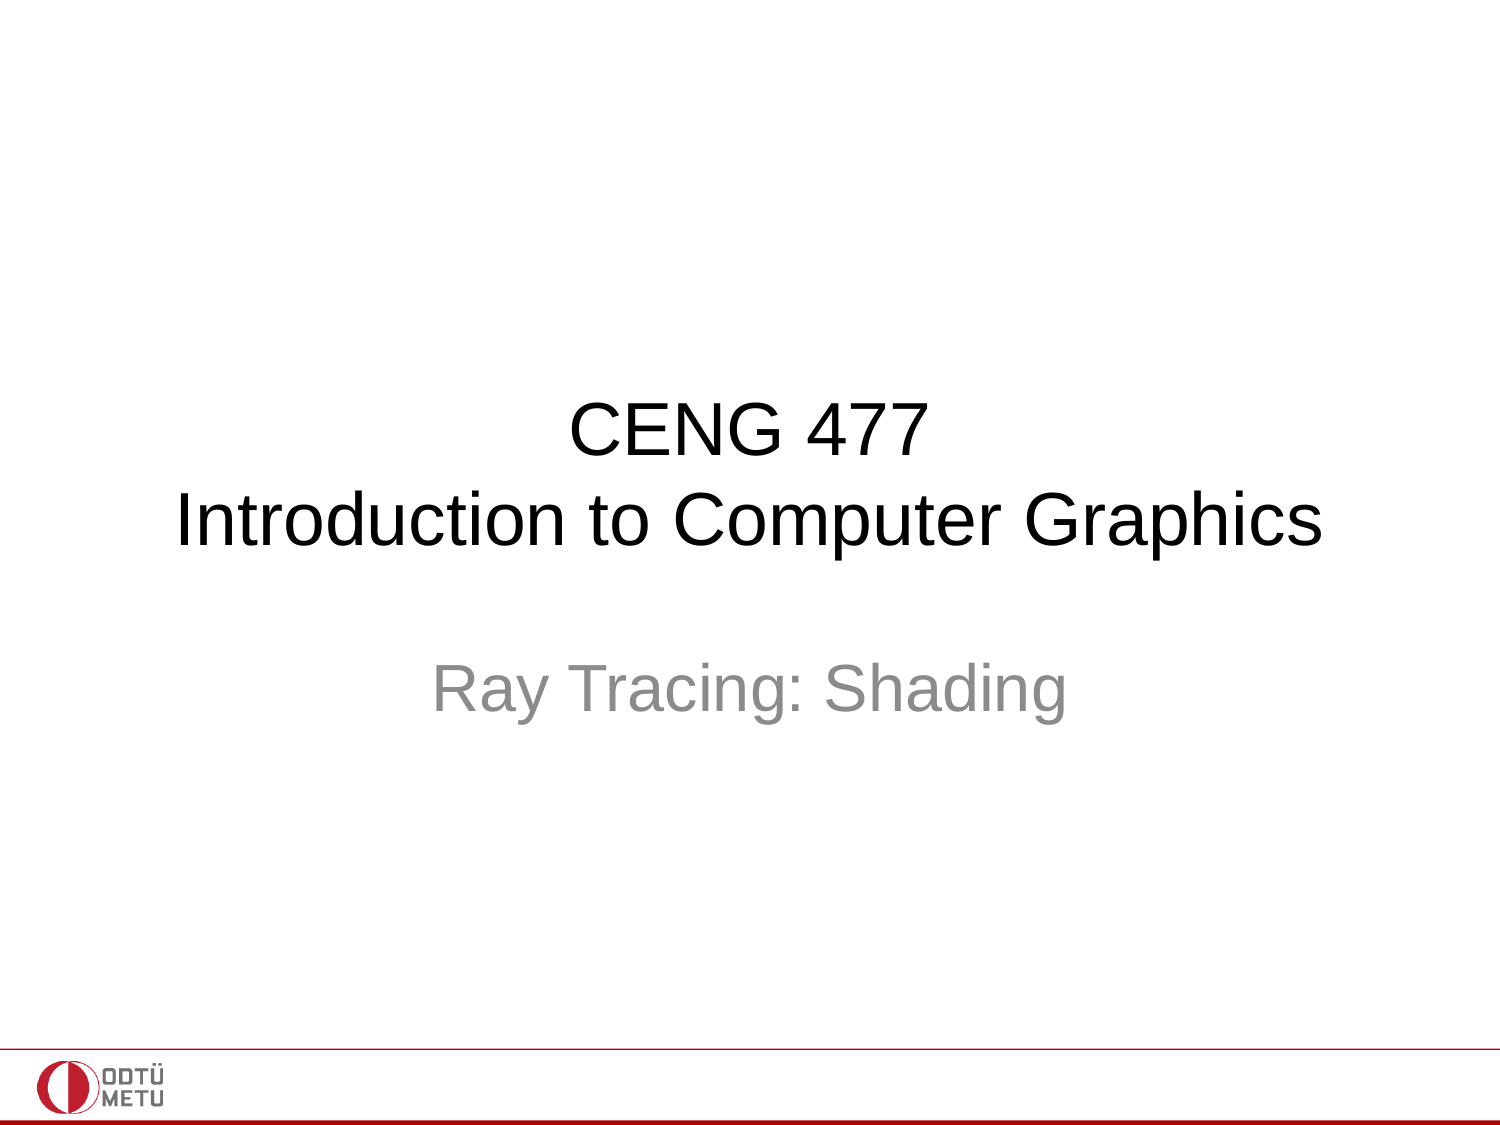

# CENG 477 Introduction to Computer Graphics
Ray Tracing: Shading